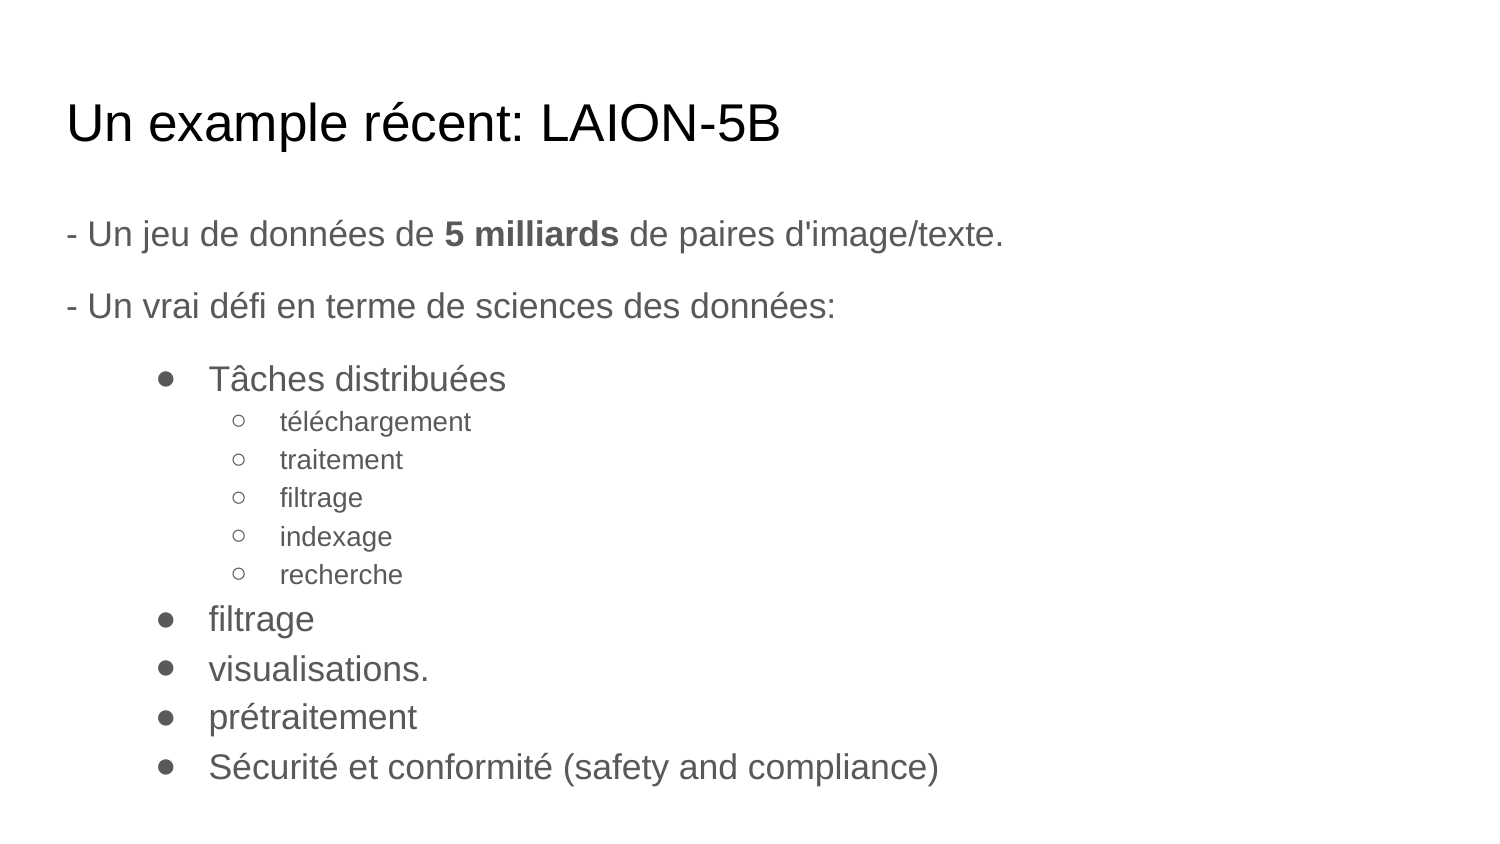

# Un example récent: LAION-5B
- Un jeu de données de 5 milliards de paires d'image/texte.
- Un vrai défi en terme de sciences des données:
Tâches distribuées
téléchargement
traitement
filtrage
indexage
recherche
filtrage
visualisations.
prétraitement
Sécurité et conformité (safety and compliance)